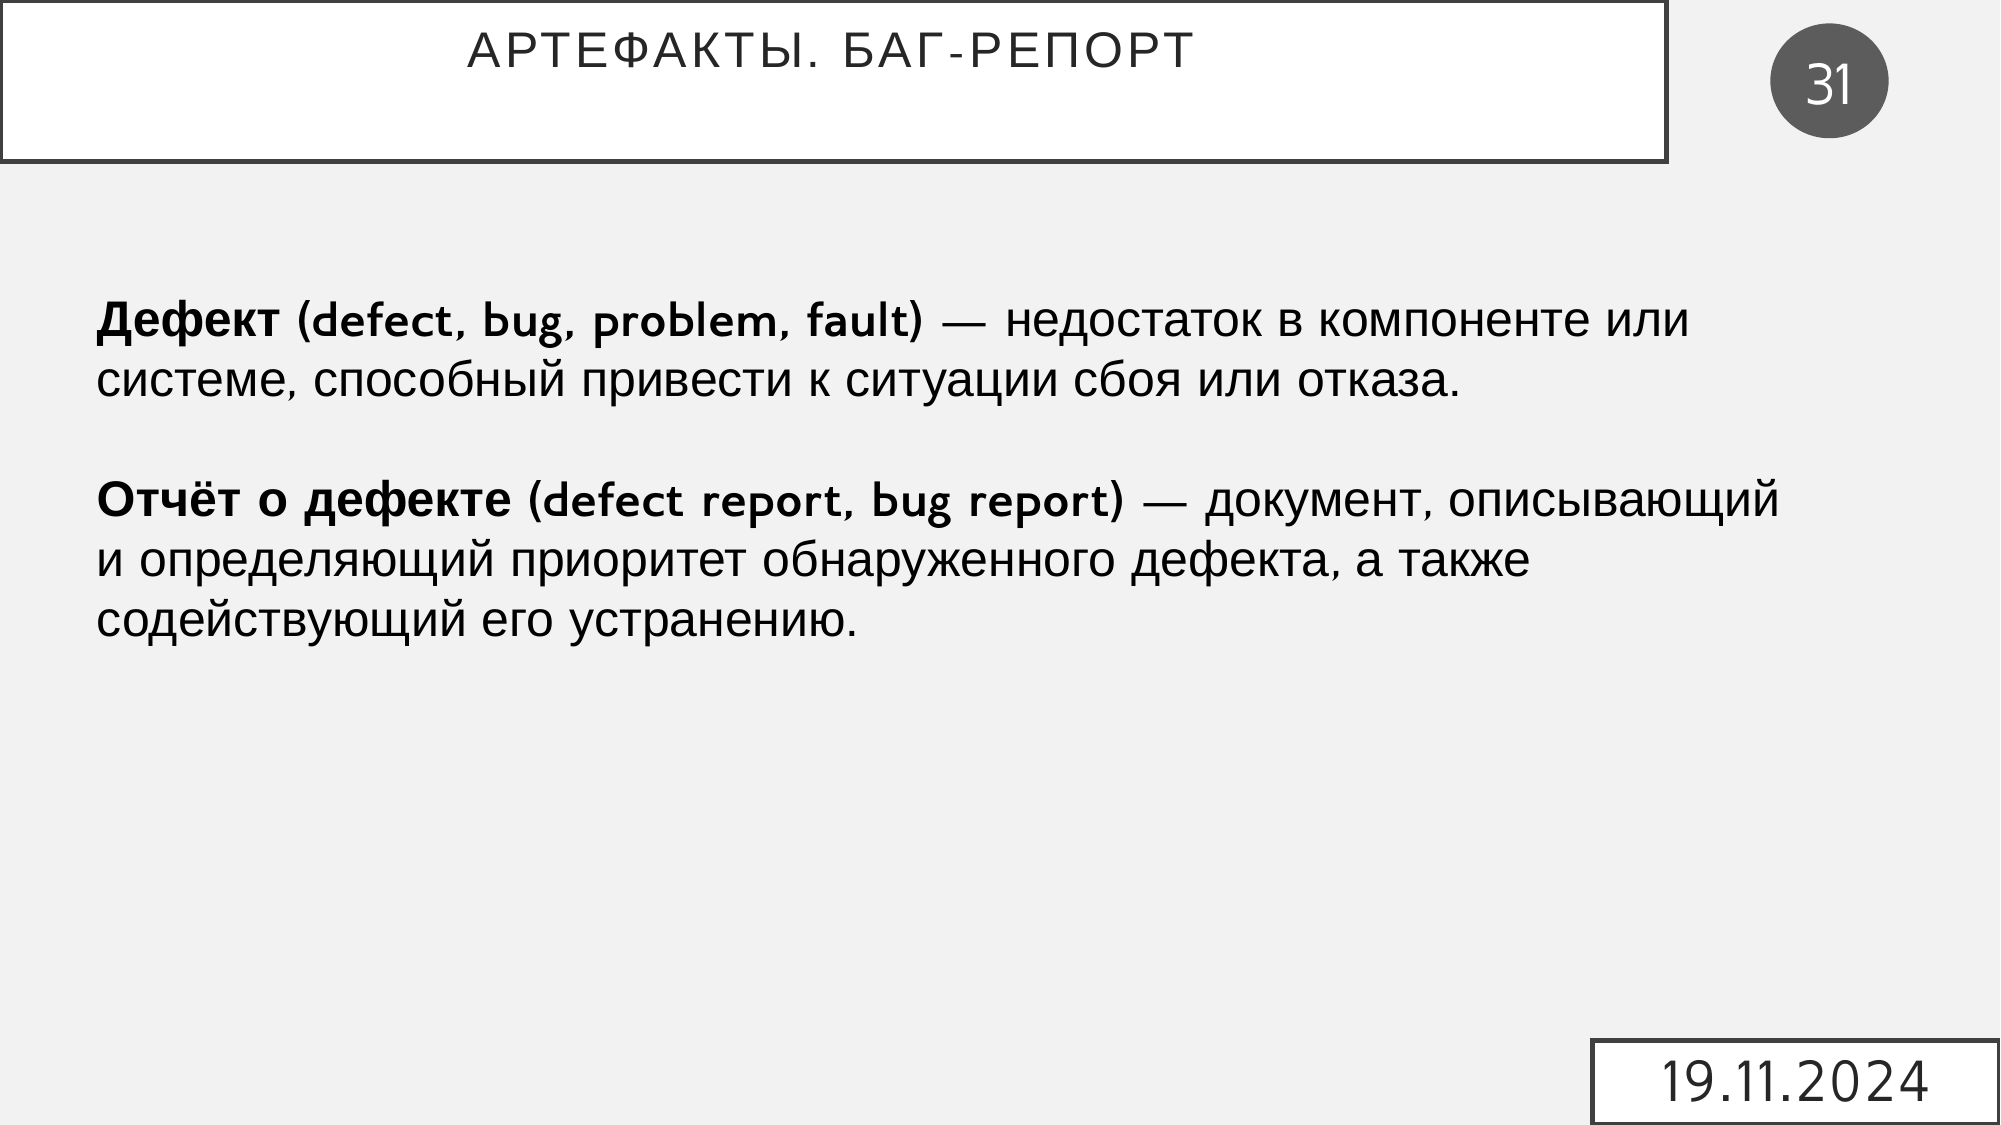

# Артефакты. Баг-репорт

31

Дефект (defect, bug, problem, fault) — недостаток в компоненте или системе, способный привести к ситуации сбоя или отказа.

Отчёт о дефекте (defect report, bug report) — документ, описывающий и определяющий приоритет обнаруженного дефекта, а также содействующий его устранению.
19.11.2024